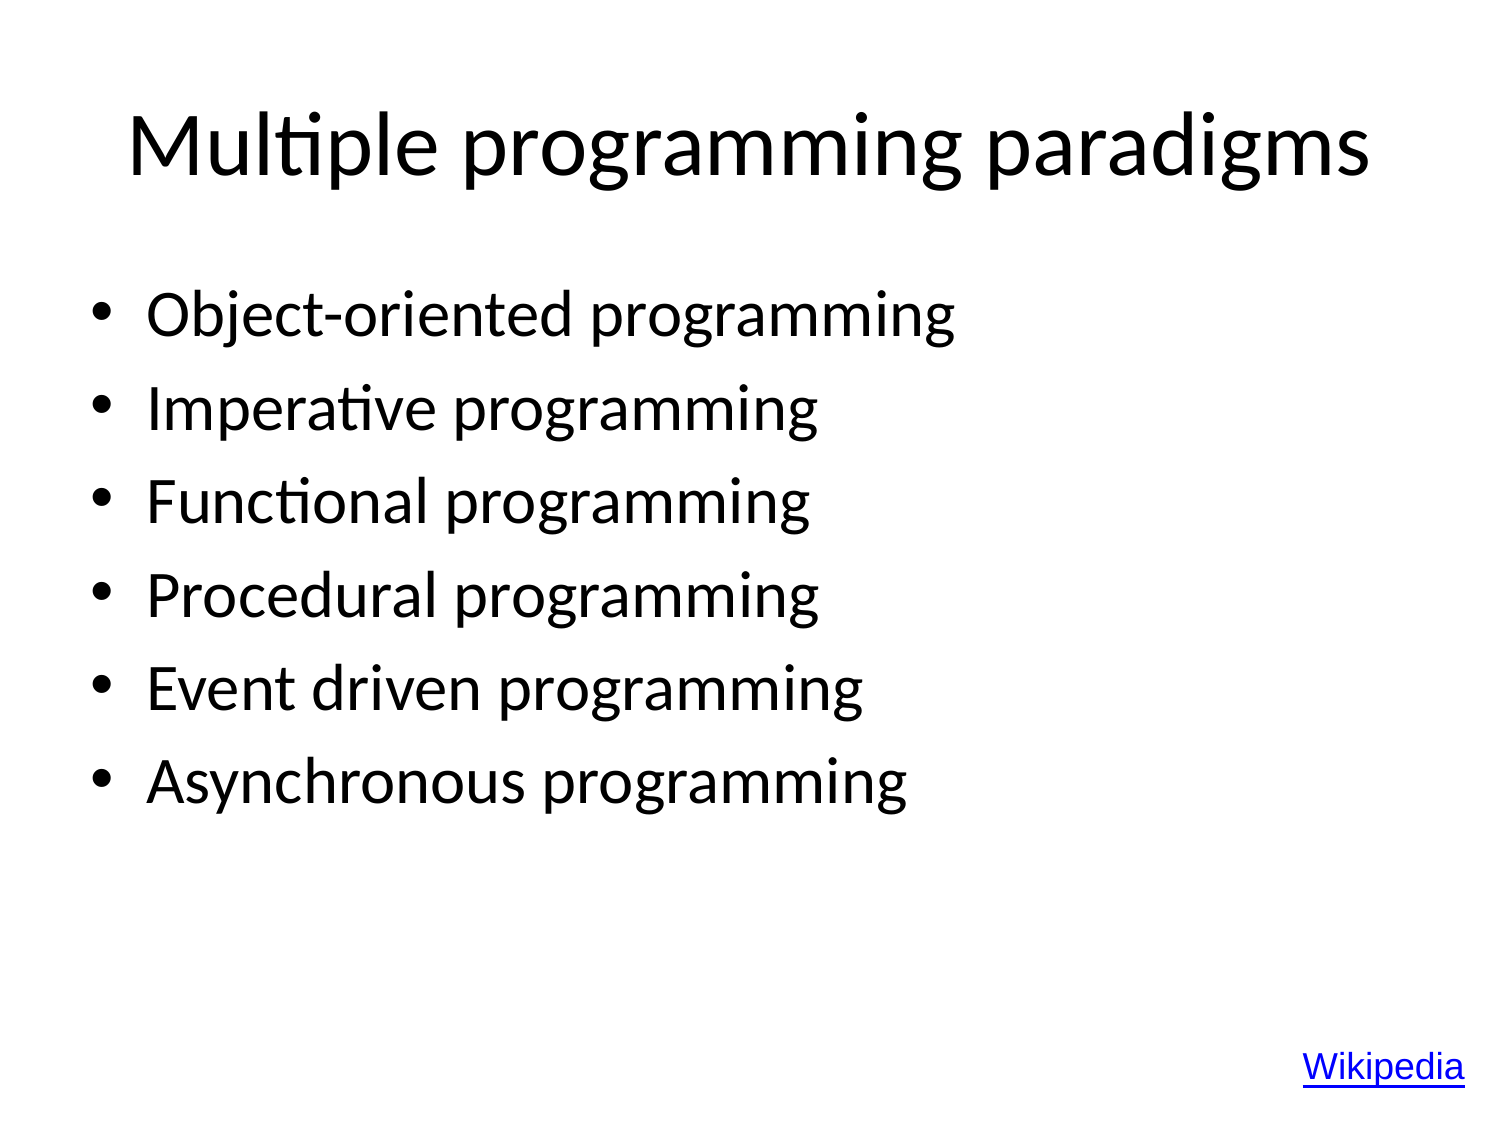

# Multiple programming paradigms
Object-oriented programming
Imperative programming
Functional programming
Procedural programming
Event driven programming
Asynchronous programming
Wikipedia